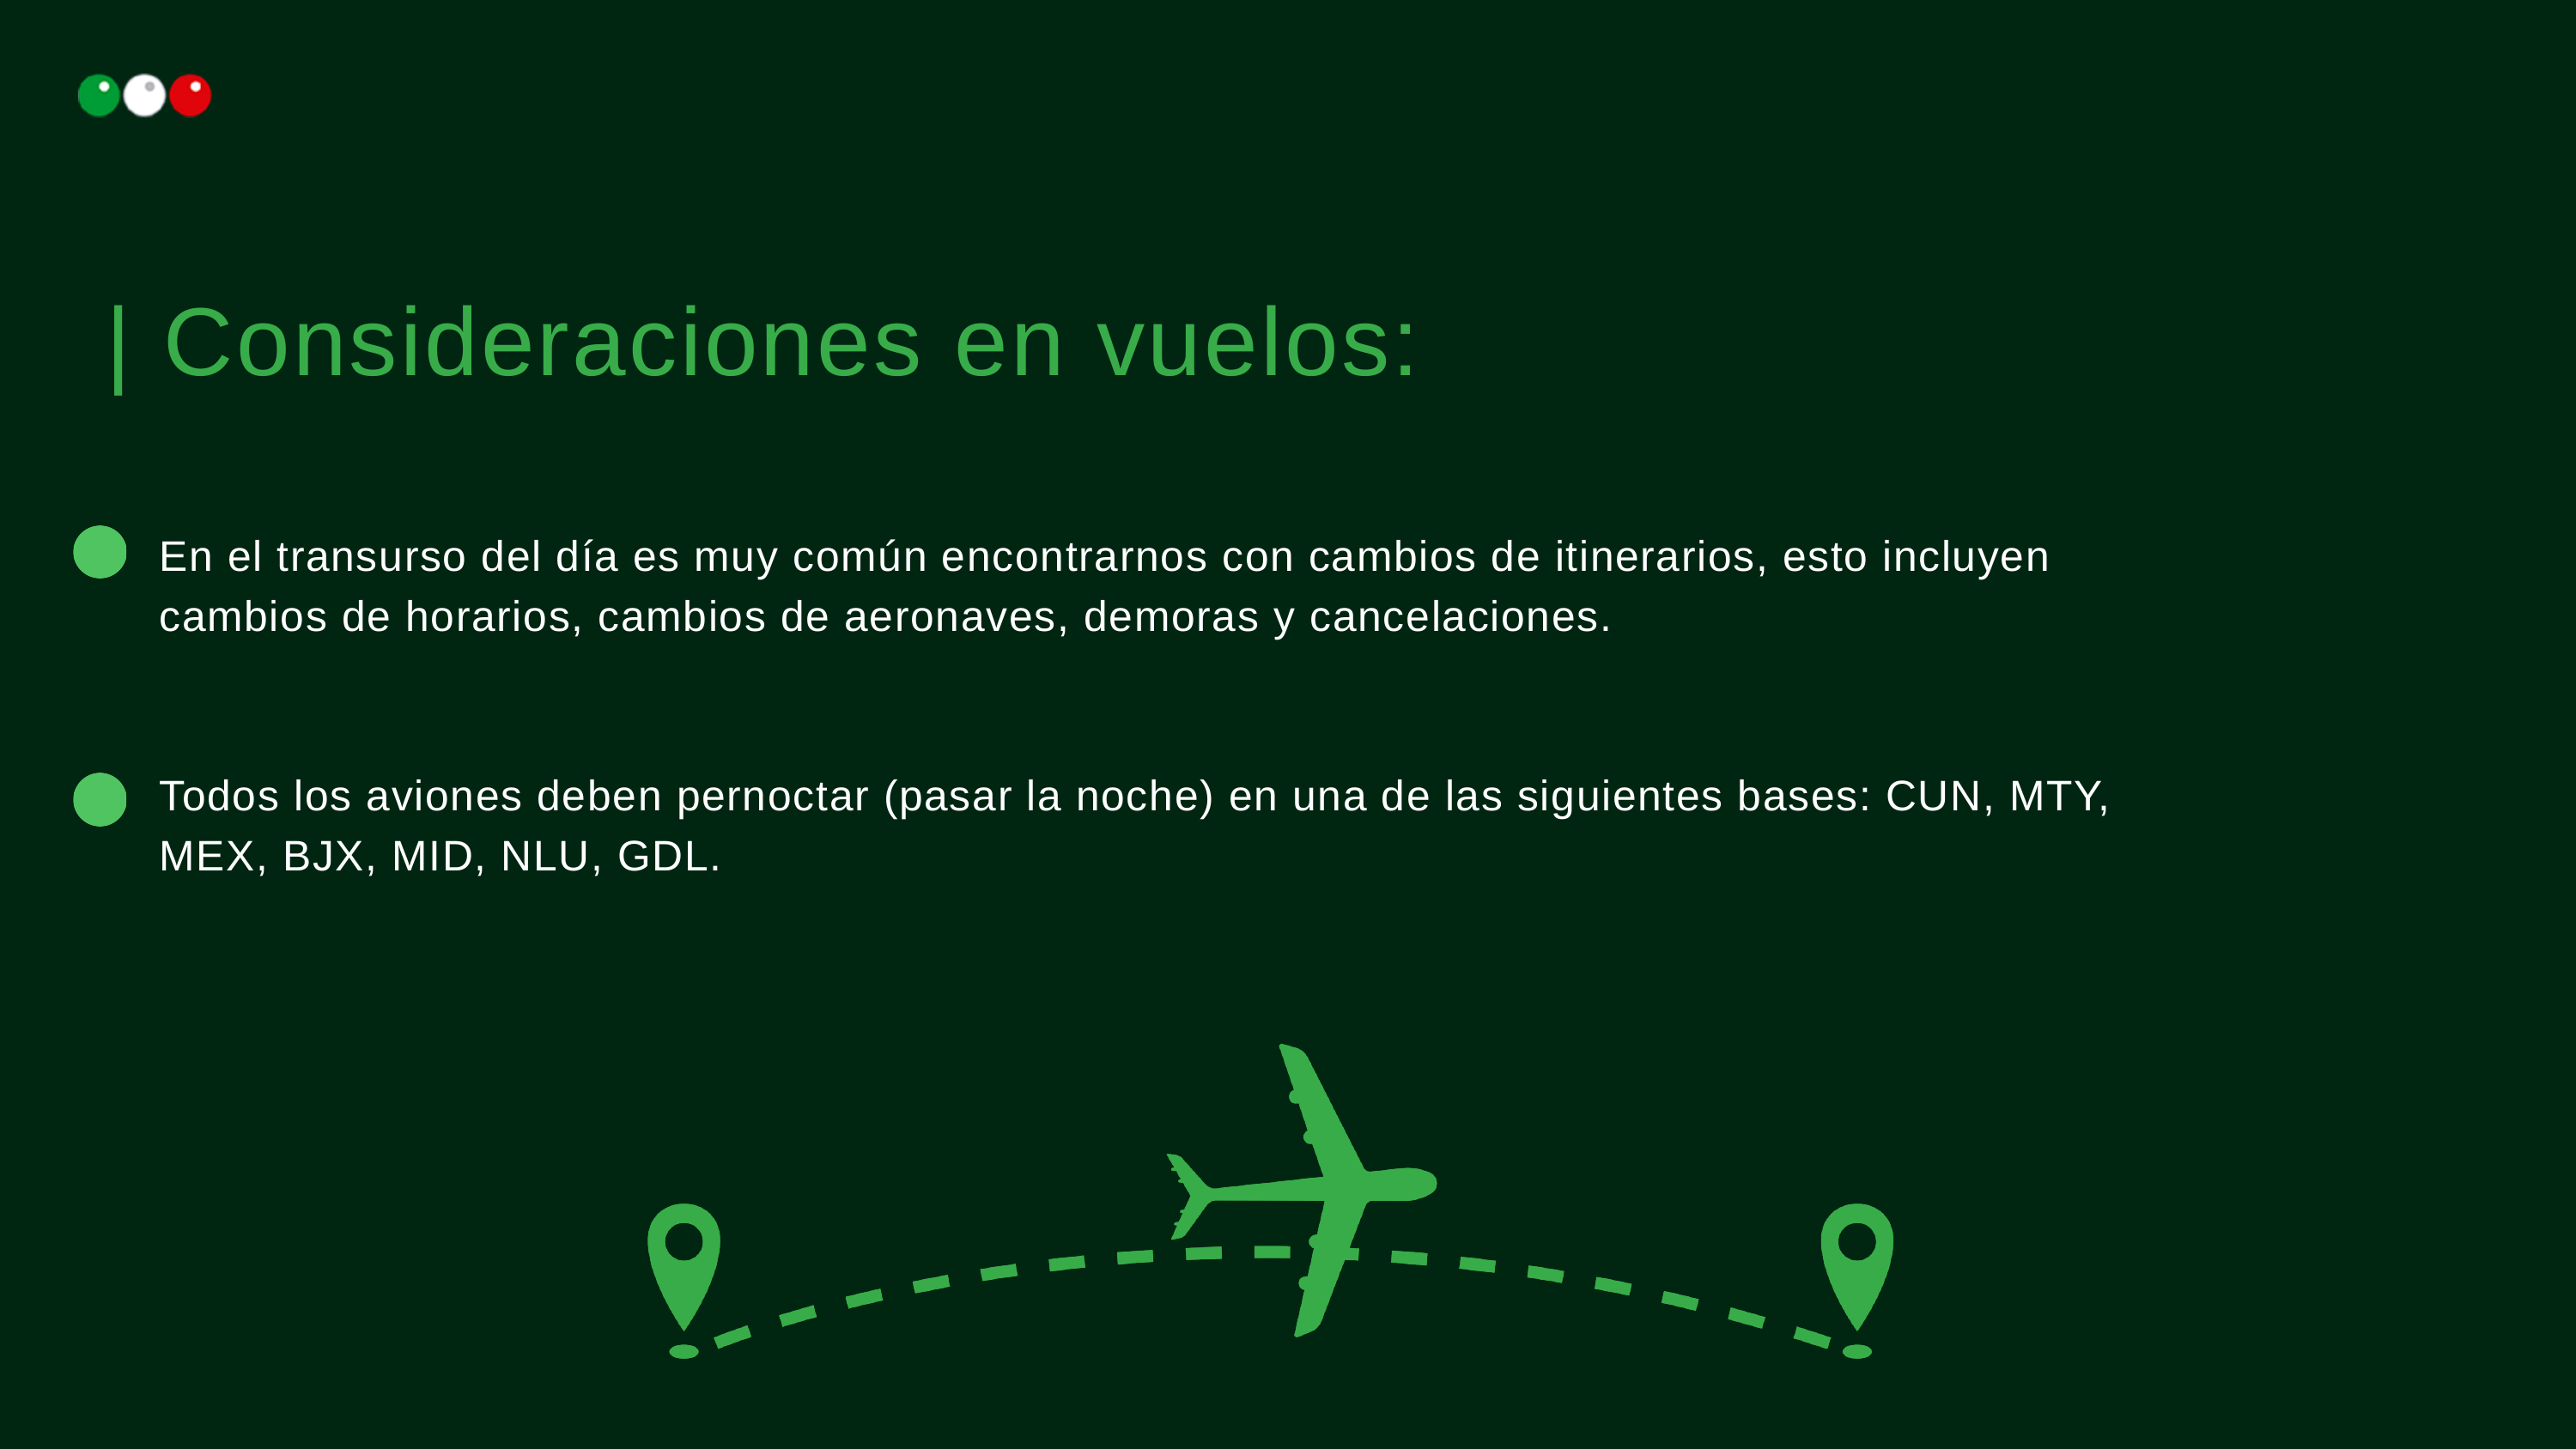

VIVA E-COMMERCE TEAM
| Consideraciones en vuelos:
En el transurso del día es muy común encontrarnos con cambios de itinerarios, esto incluyen cambios de horarios, cambios de aeronaves, demoras y cancelaciones.

Todos los aviones deben pernoctar (pasar la noche) en una de las siguientes bases: CUN, MTY, MEX, BJX, MID, NLU, GDL.

FUENTES: CHECK-IN CHANNELS (TABLEAU) + ELASTIC (GUSCHAT)